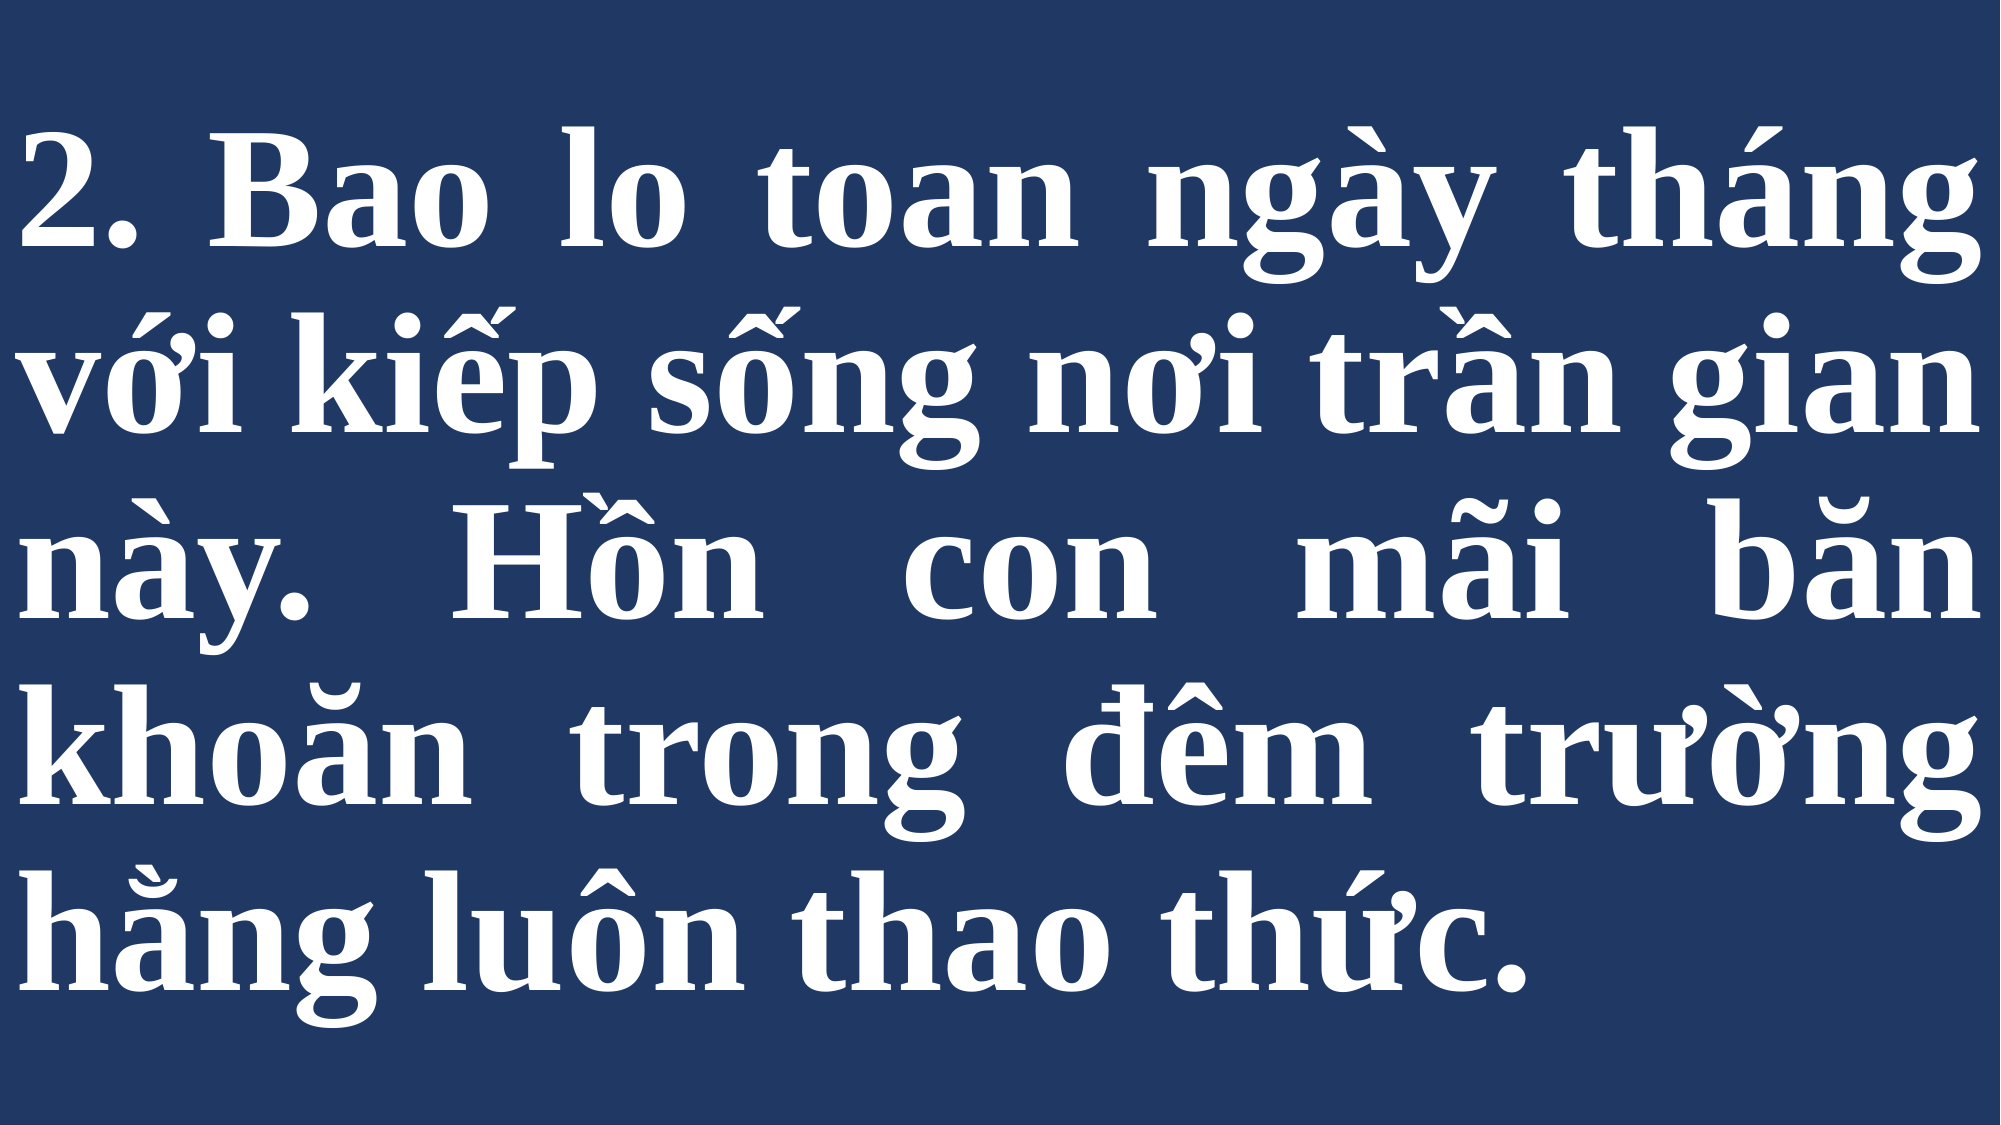

# 2. Bao lo toan ngày tháng với kiếp sống nơi trần gian này. Hồn con mãi băn khoăn trong đêm trường hằng luôn thao thức.